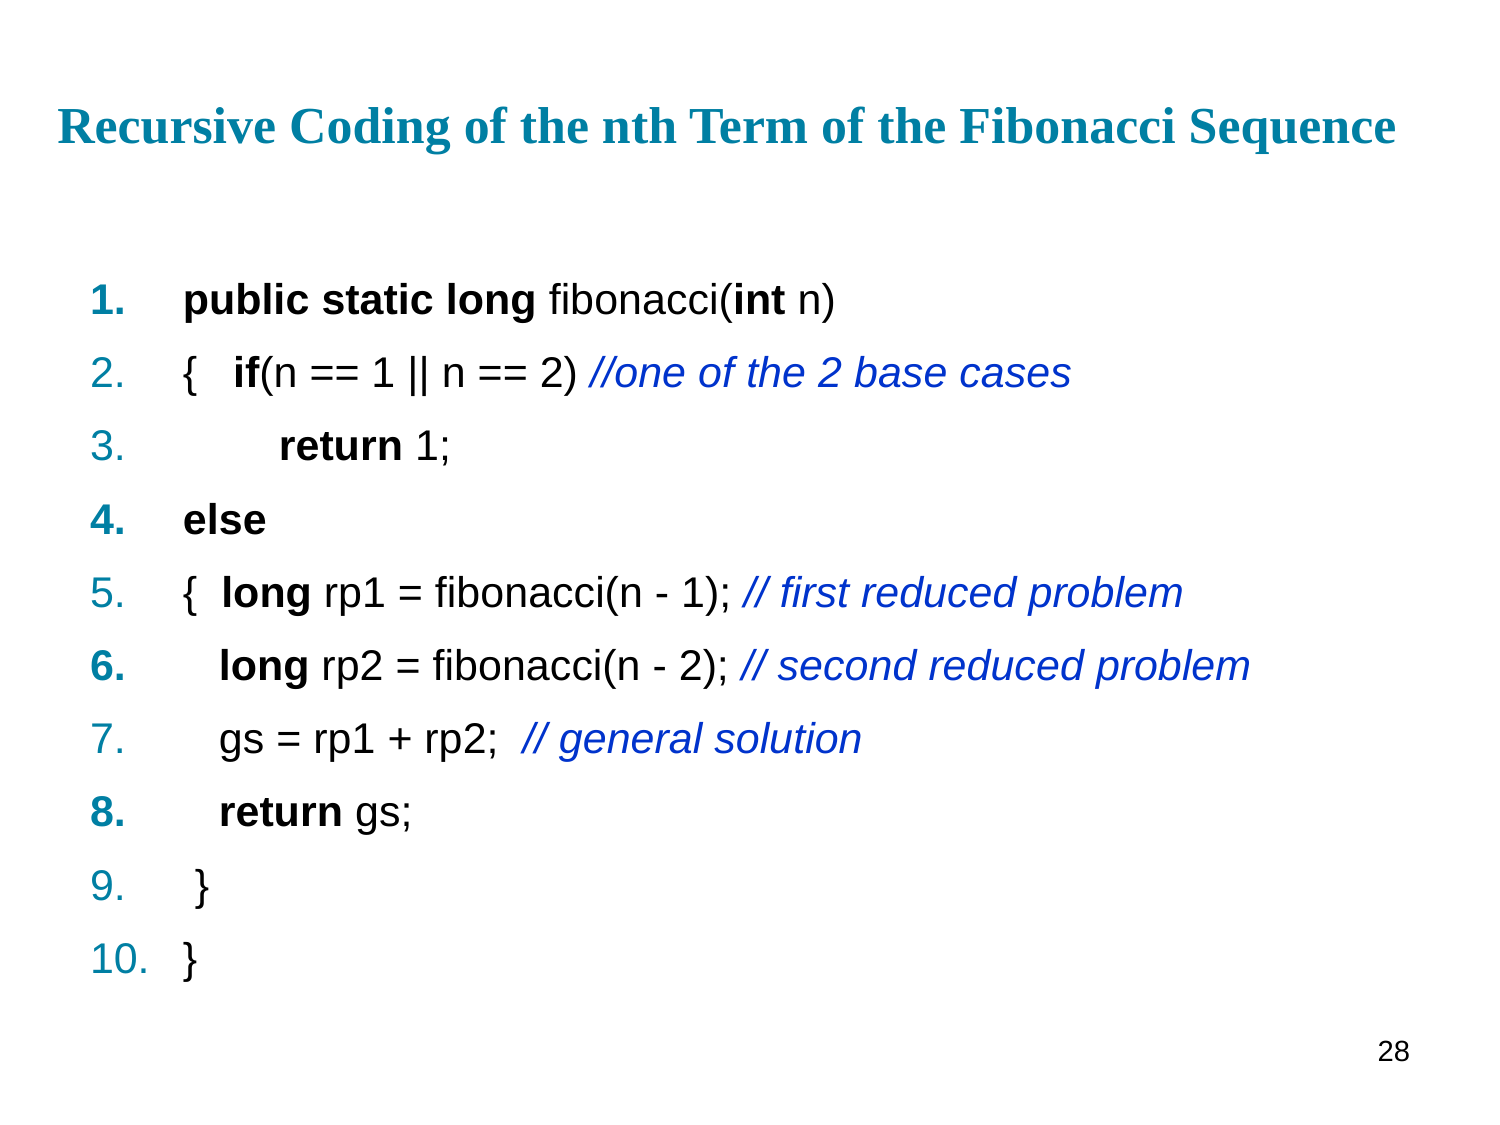

# Recursive Coding of the nth Term of the Fibonacci Sequence
public static long fibonacci(int n)
{   if(n == 1 || n == 2) //one of the 2 base cases
        return 1;
else
{  long rp1 = fibonacci(n - 1); // first reduced problem
   long rp2 = fibonacci(n - 2); // second reduced problem
   gs = rp1 + rp2;  // general solution
   return gs;
 }
}
28
28